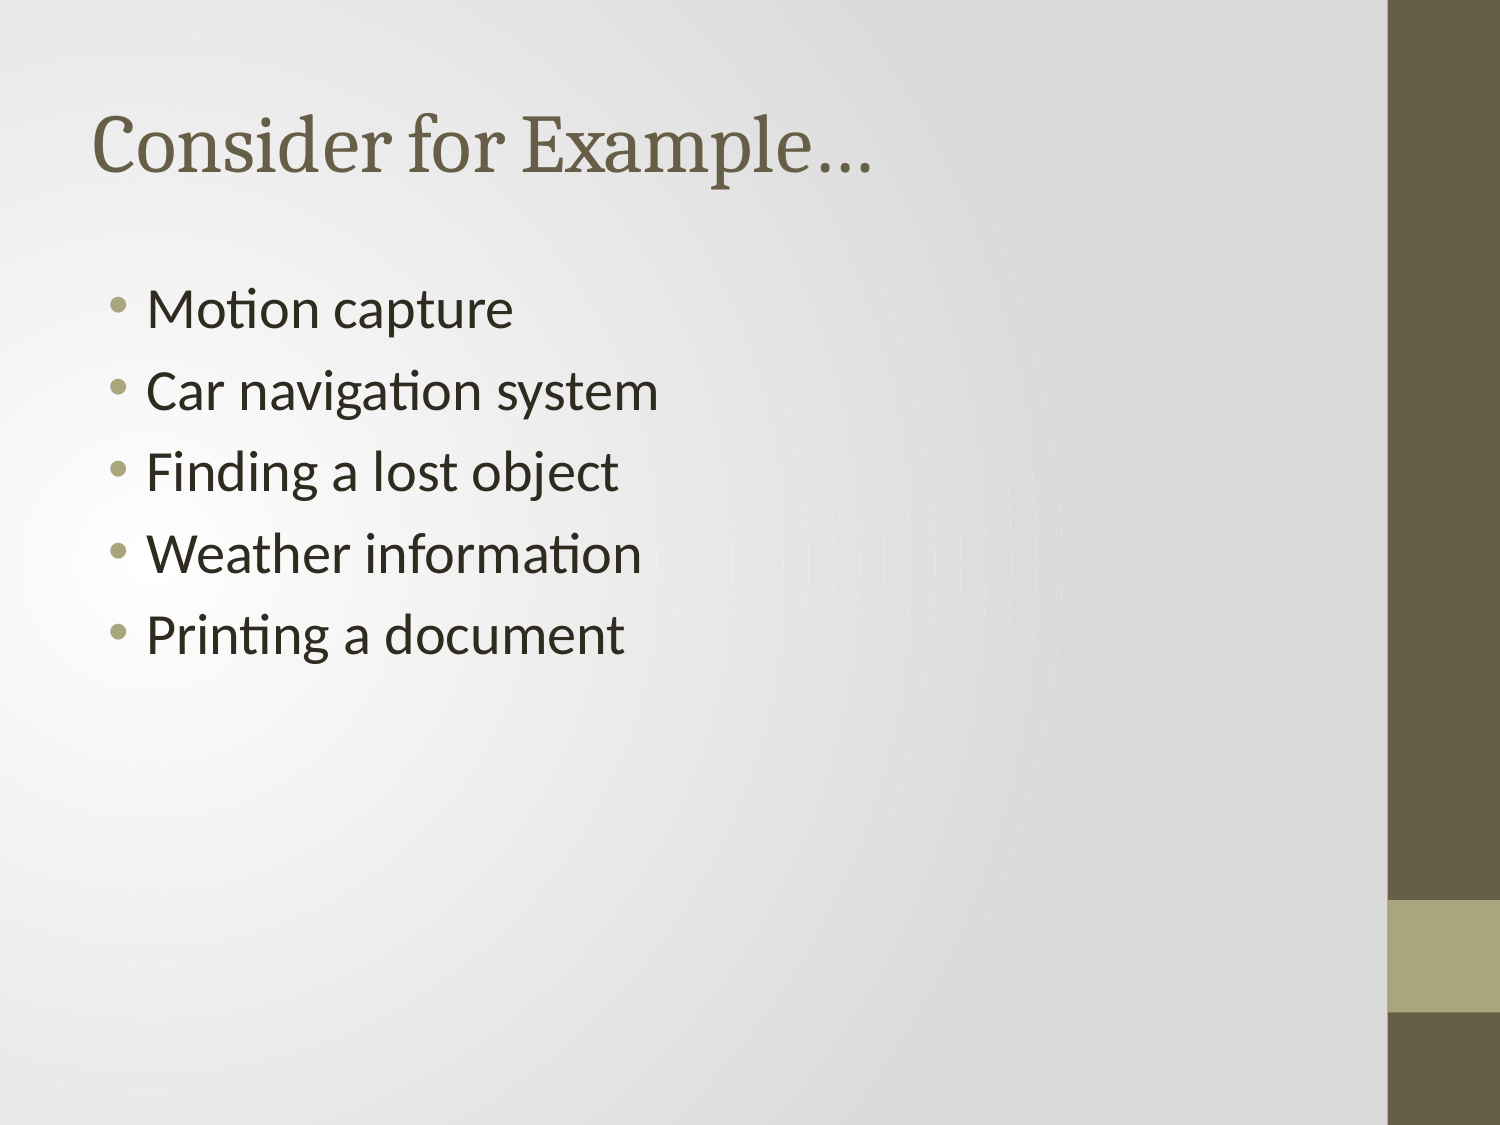

# Consider for Example…
Motion capture
Car navigation system
Finding a lost object
Weather information
Printing a document